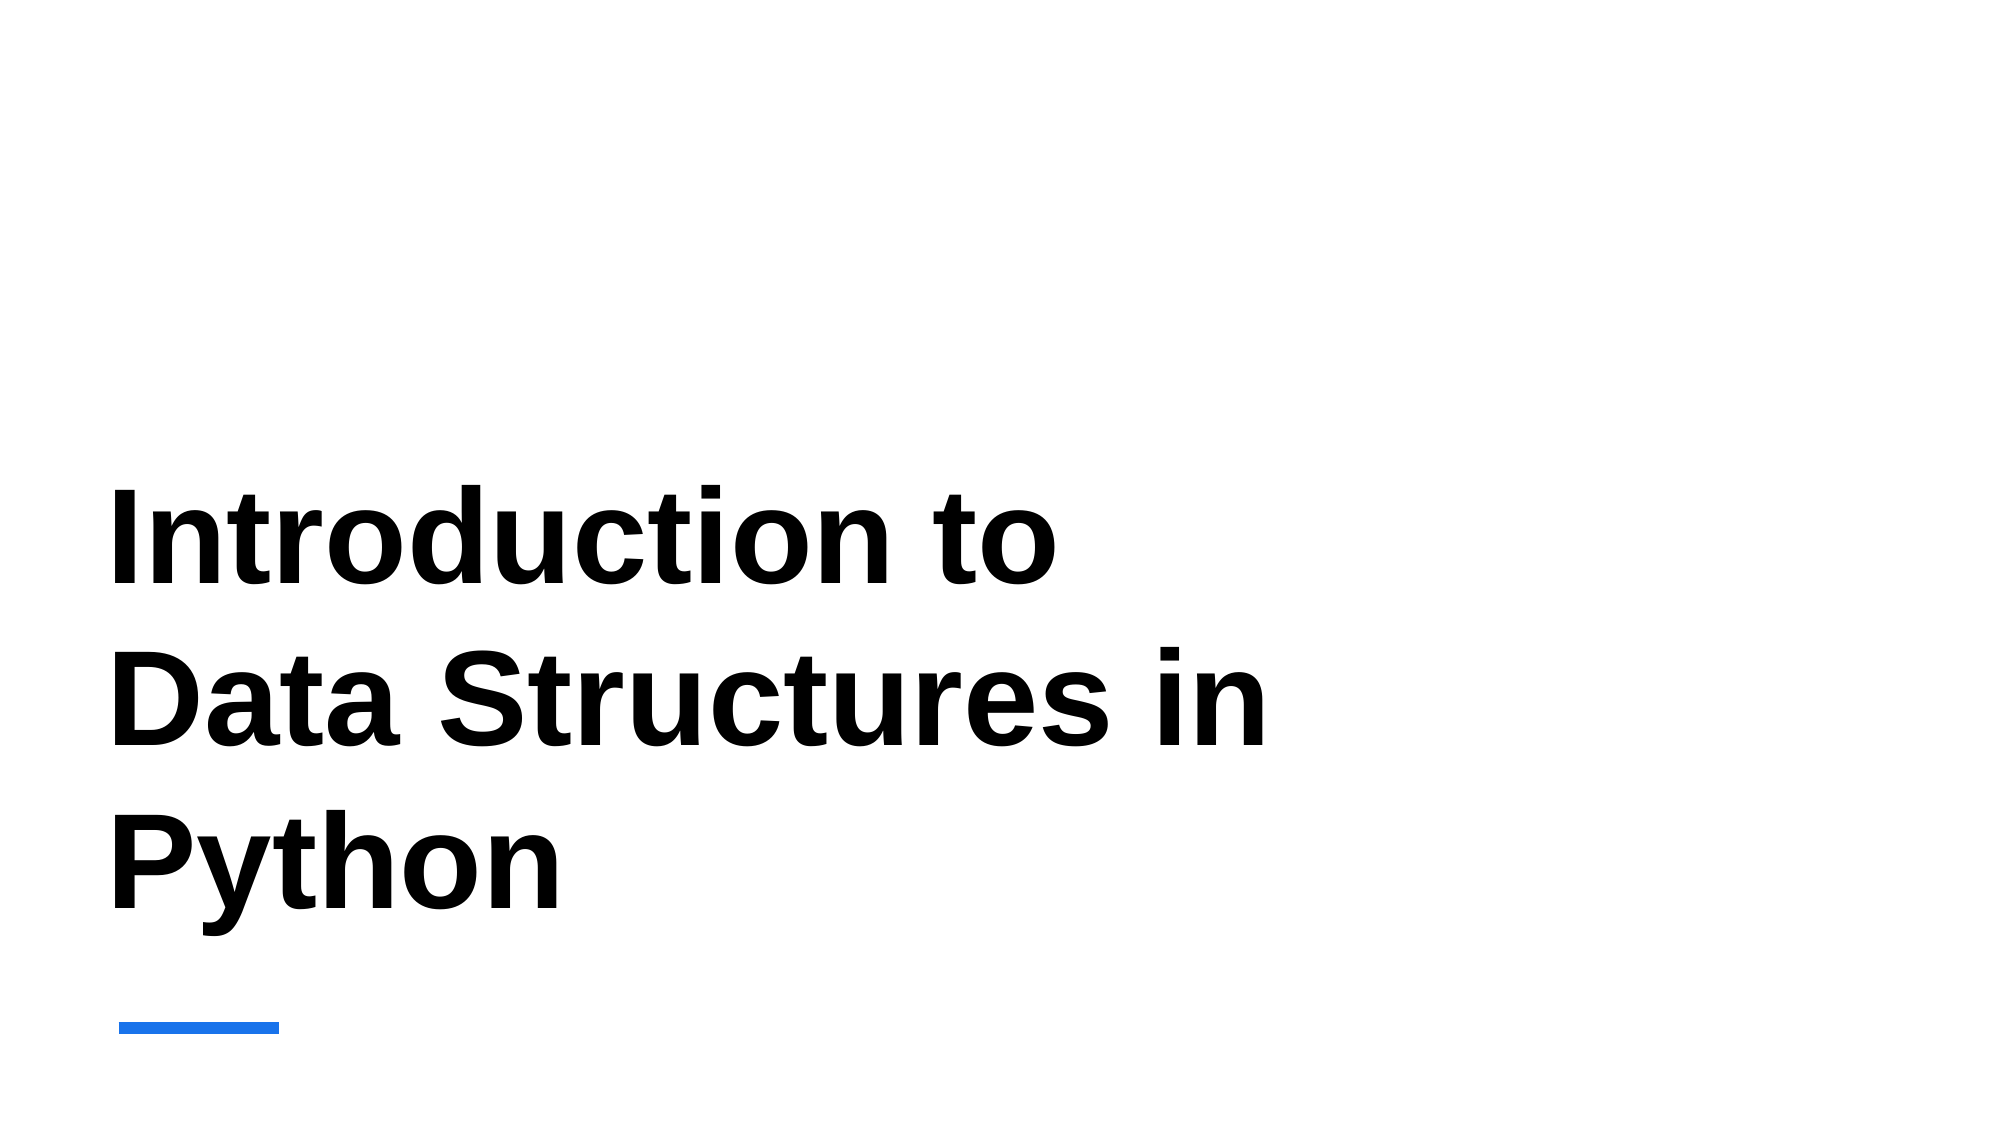

# Introduction to Data Structures in Python